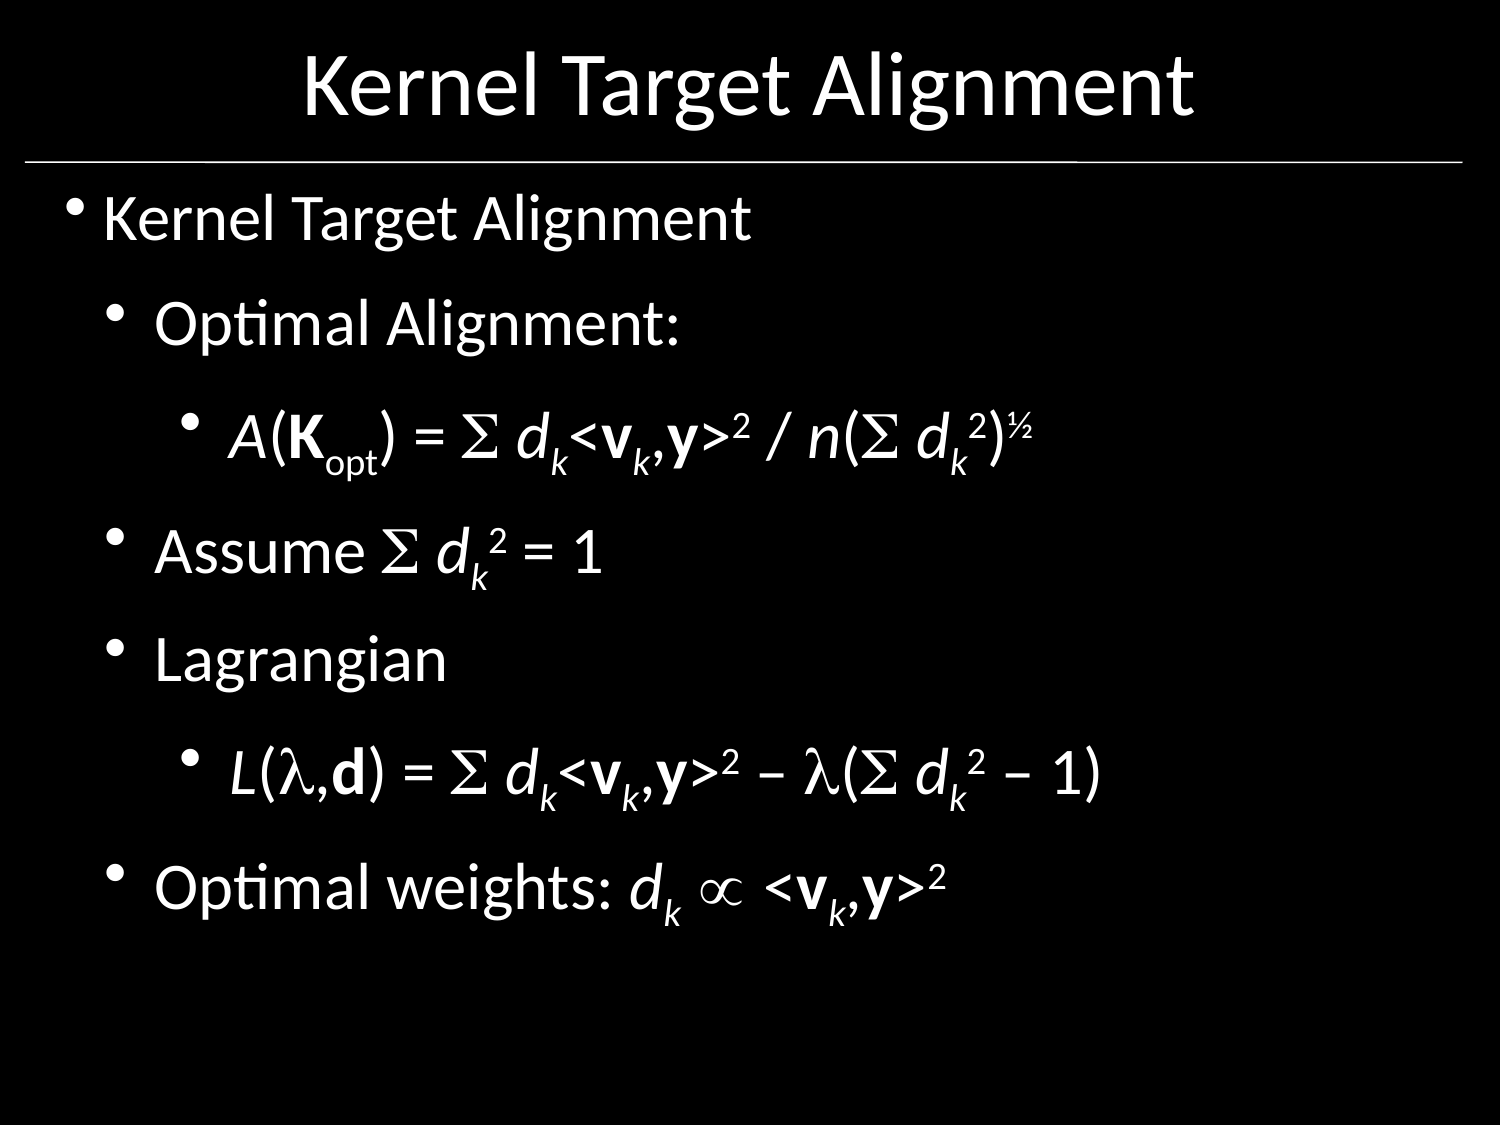

# Kernel Target Alignment

 Kernel Target Alignment
 Optimal Alignment:
 A(Kopt) = Σ dk<vk,y>2 / n(Σ dk2)½
 Assume Σ dk2 = 1
 Lagrangian
 L(λ,d) = Σ dk<vk,y>2 – λ(Σ dk2 – 1)
 Optimal weights: dk  ∝  <vk,y>2